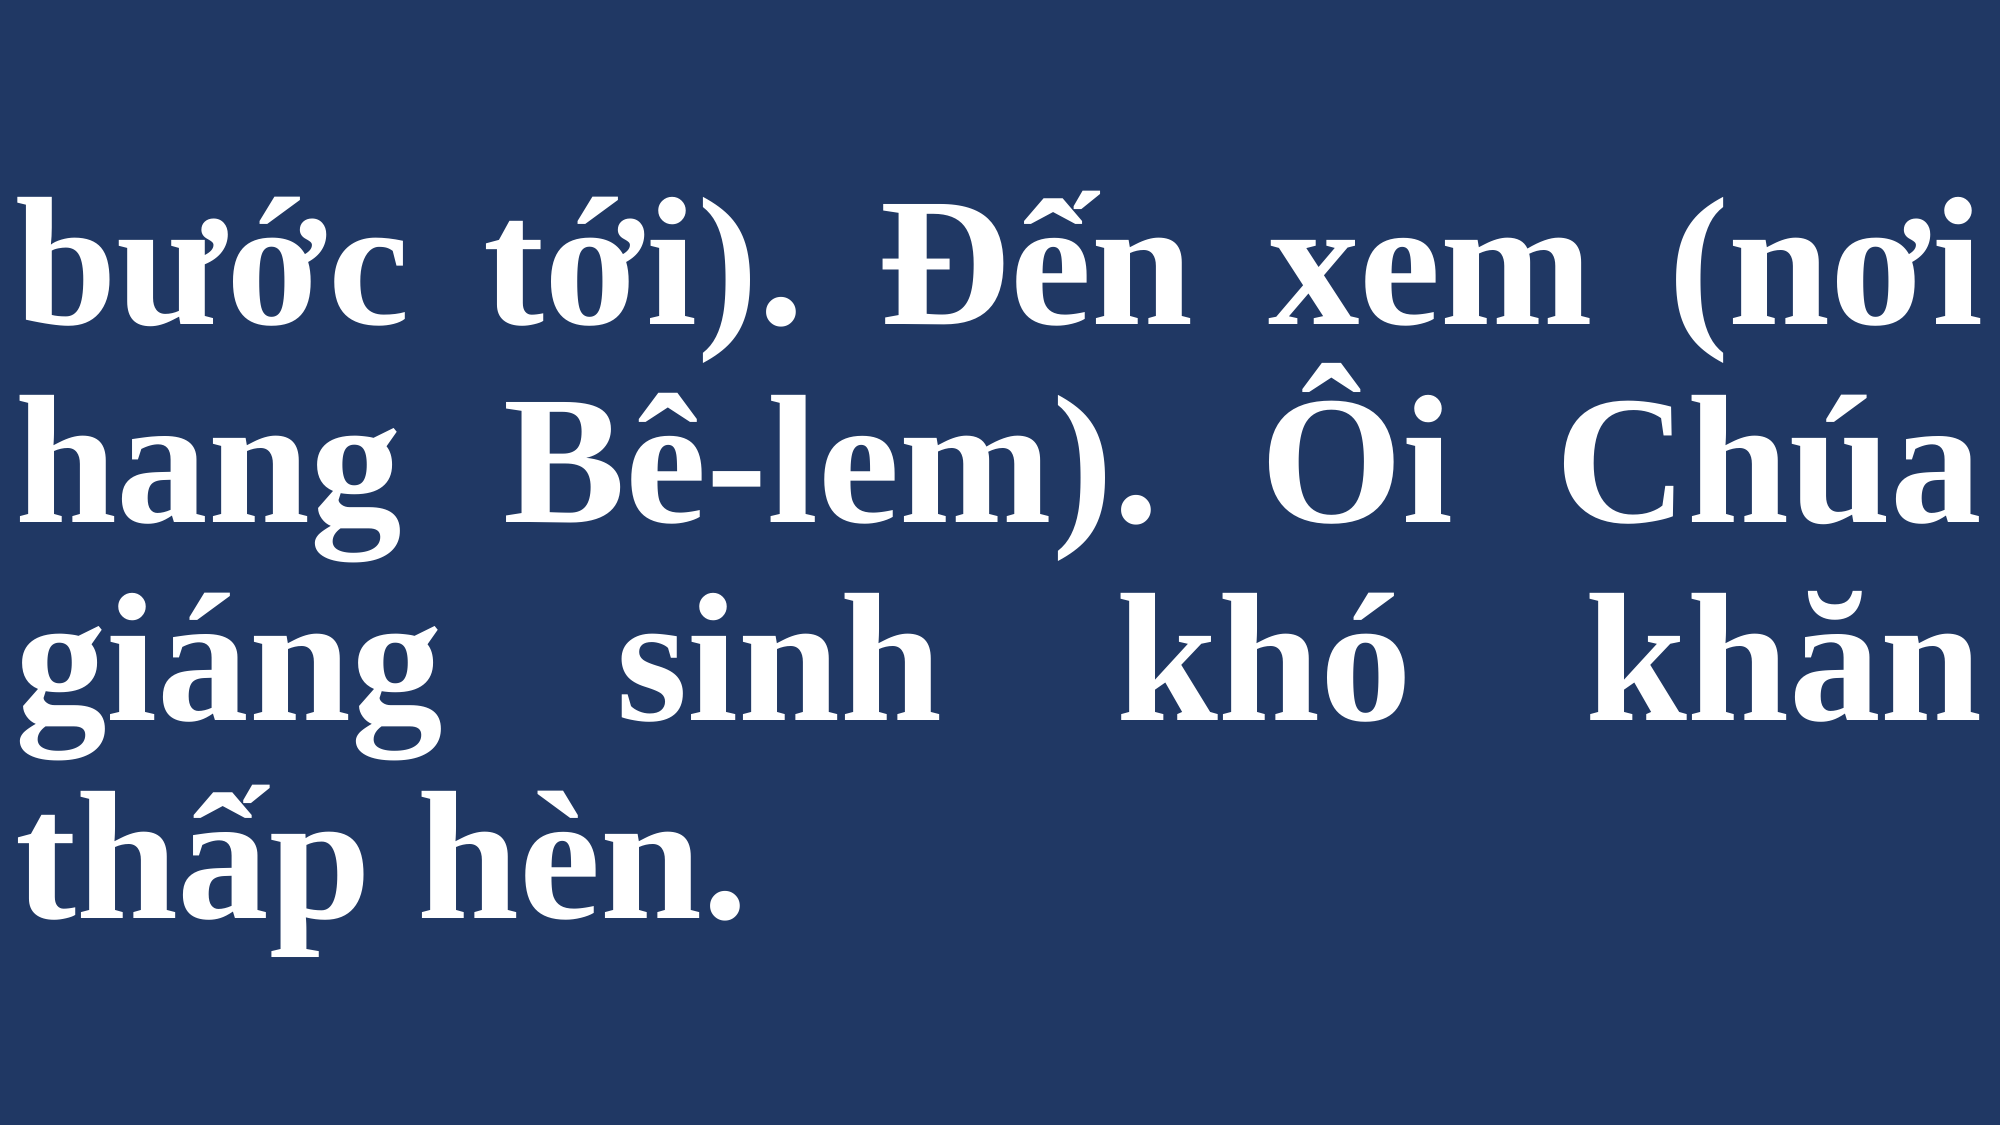

# bước tới). Đến xem (nơi hang Bê-lem). Ôi Chúa giáng sinh khó khăn thấp hèn.